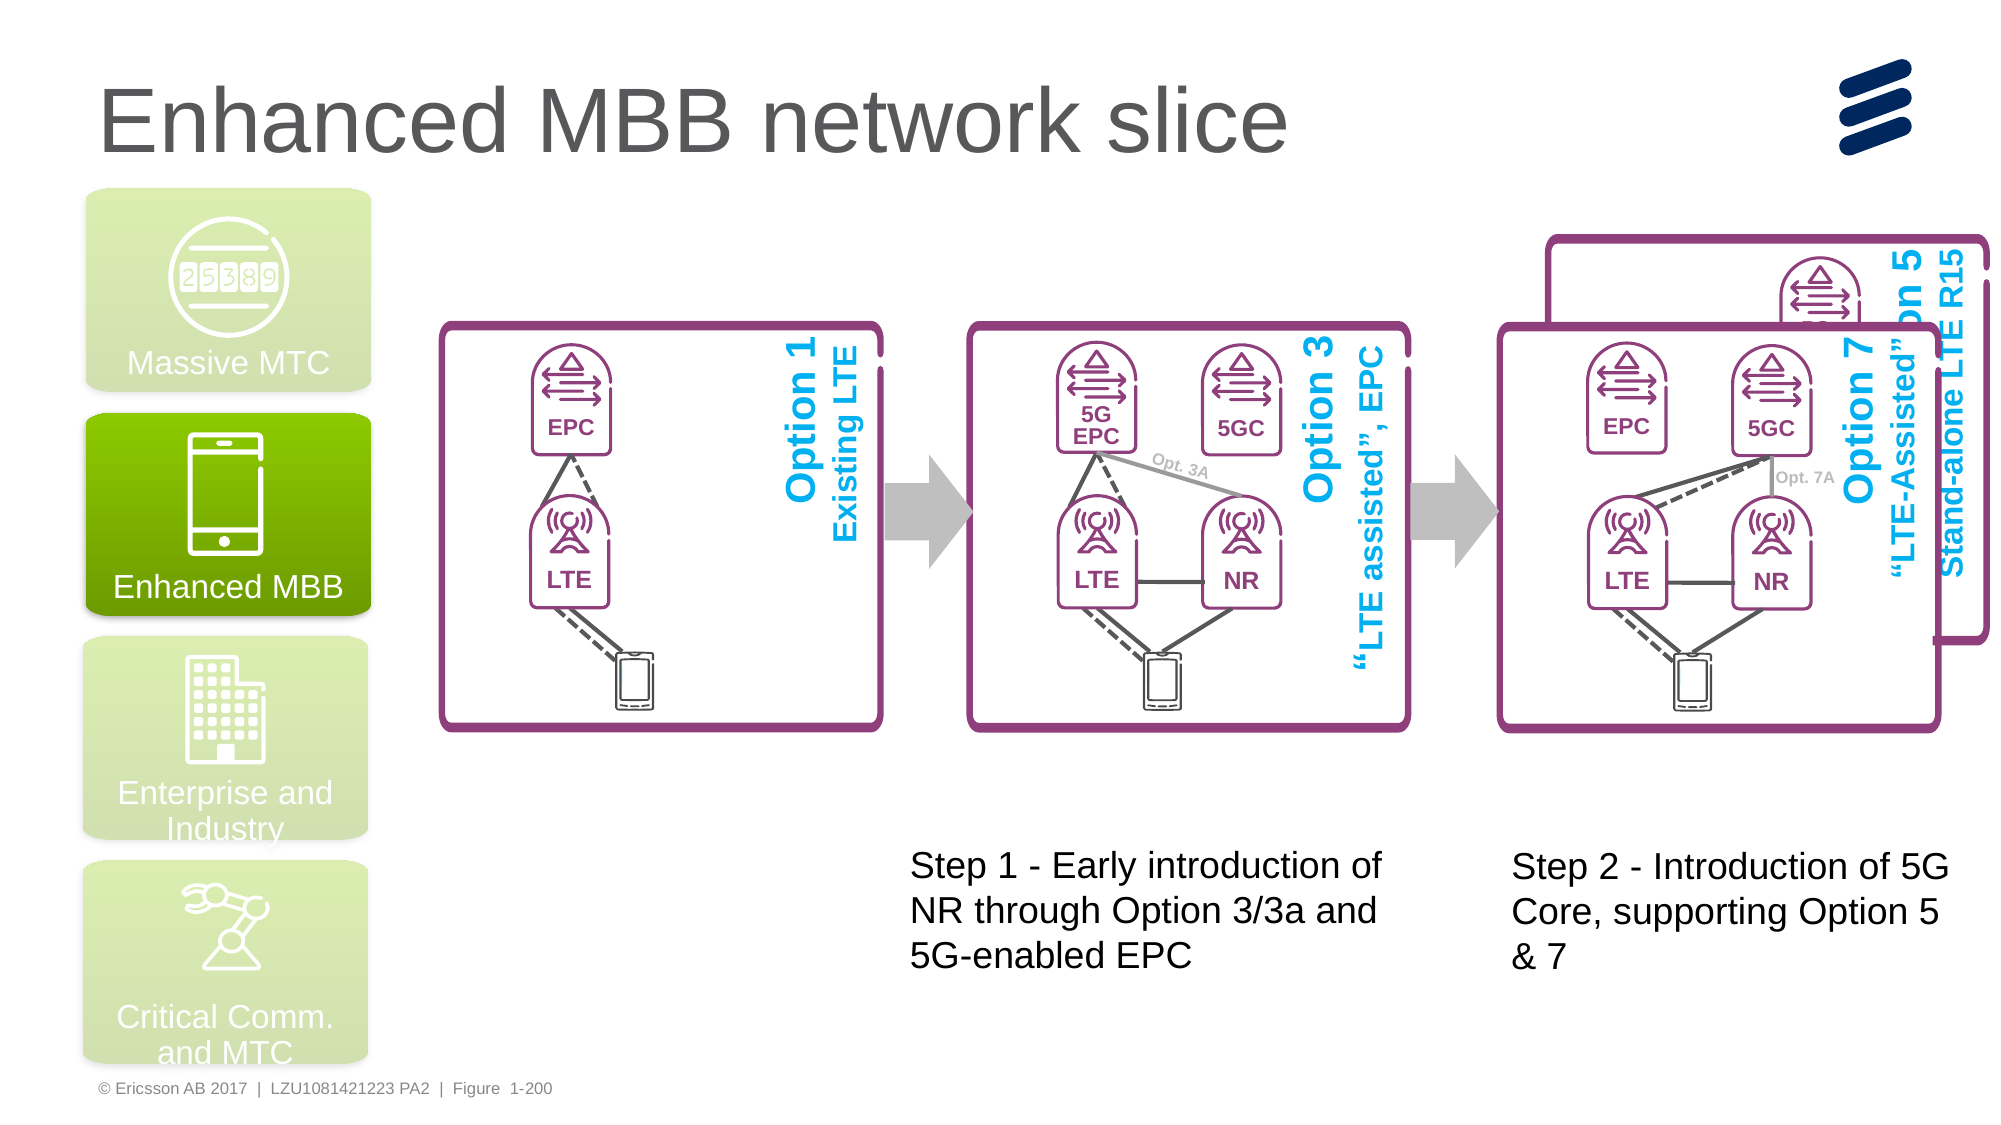

# Enhanced MBB network slice

Massive MTC

Option 5
Stand-alone LTE R15

5G  CN

LTE

Option 1
Existing LTE
Option 3
“LTE assisted”, EPC
Option 7
“LTE-Assisted”

EPC

5GC
Opt. 7A

LTE

NR

5G EPC

EPC

5GC

Enhanced MBB

Opt. 3A

LTE

LTE

NR

Enterprise and Industry

Step 1 - Early introduction of NR through Option 3/3a and 5G-enabled EPC
Step 2 - Introduction of 5G Core, supporting Option 5 & 7

Critical Comm. and MTC